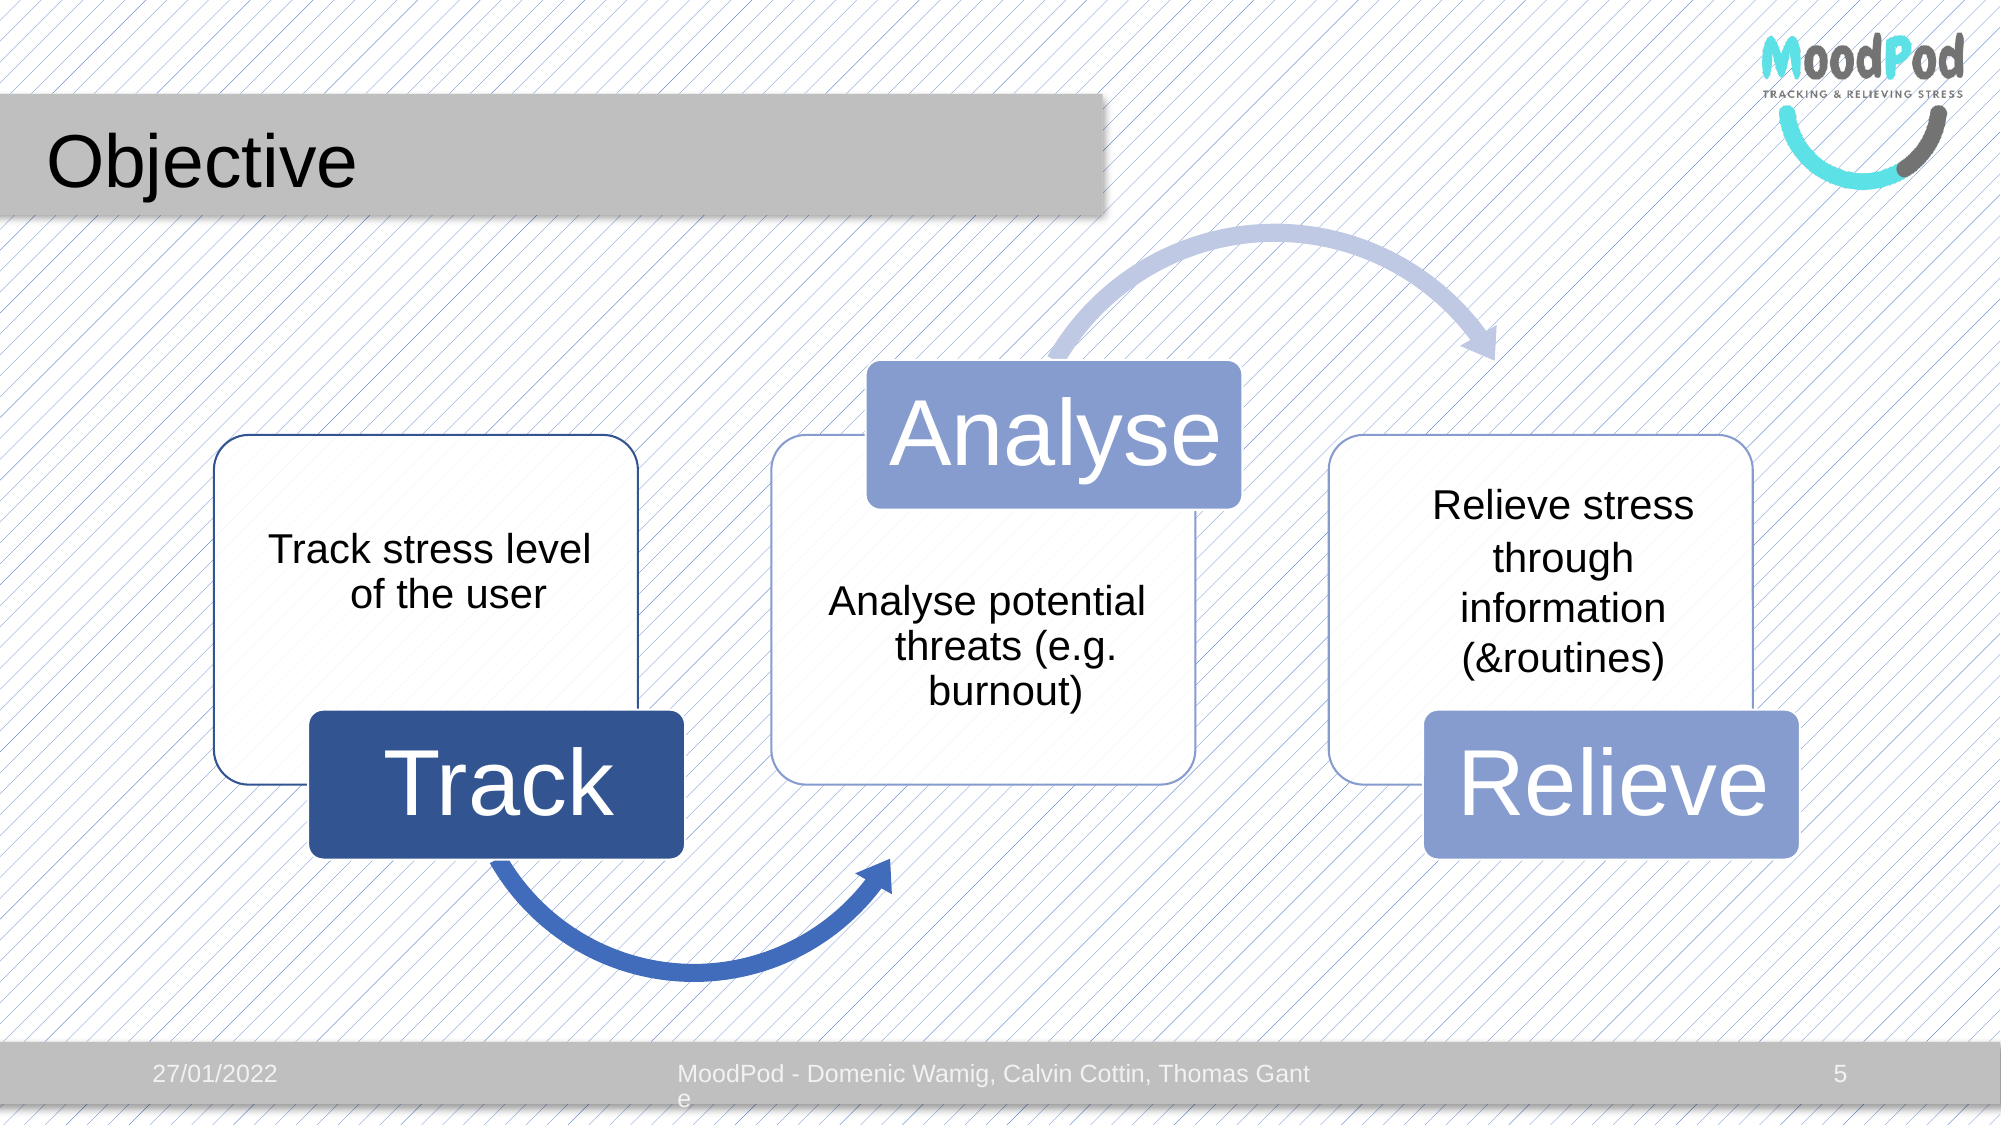

Objective

Track stress level of the user
Track
Analyse potential threats (e.g. burnout)
Analyse
	Relieve stress through information (&routines)
Relieve
27/01/2022
MoodPod - Domenic Wamig, Calvin Cottin, Thomas Gante
5